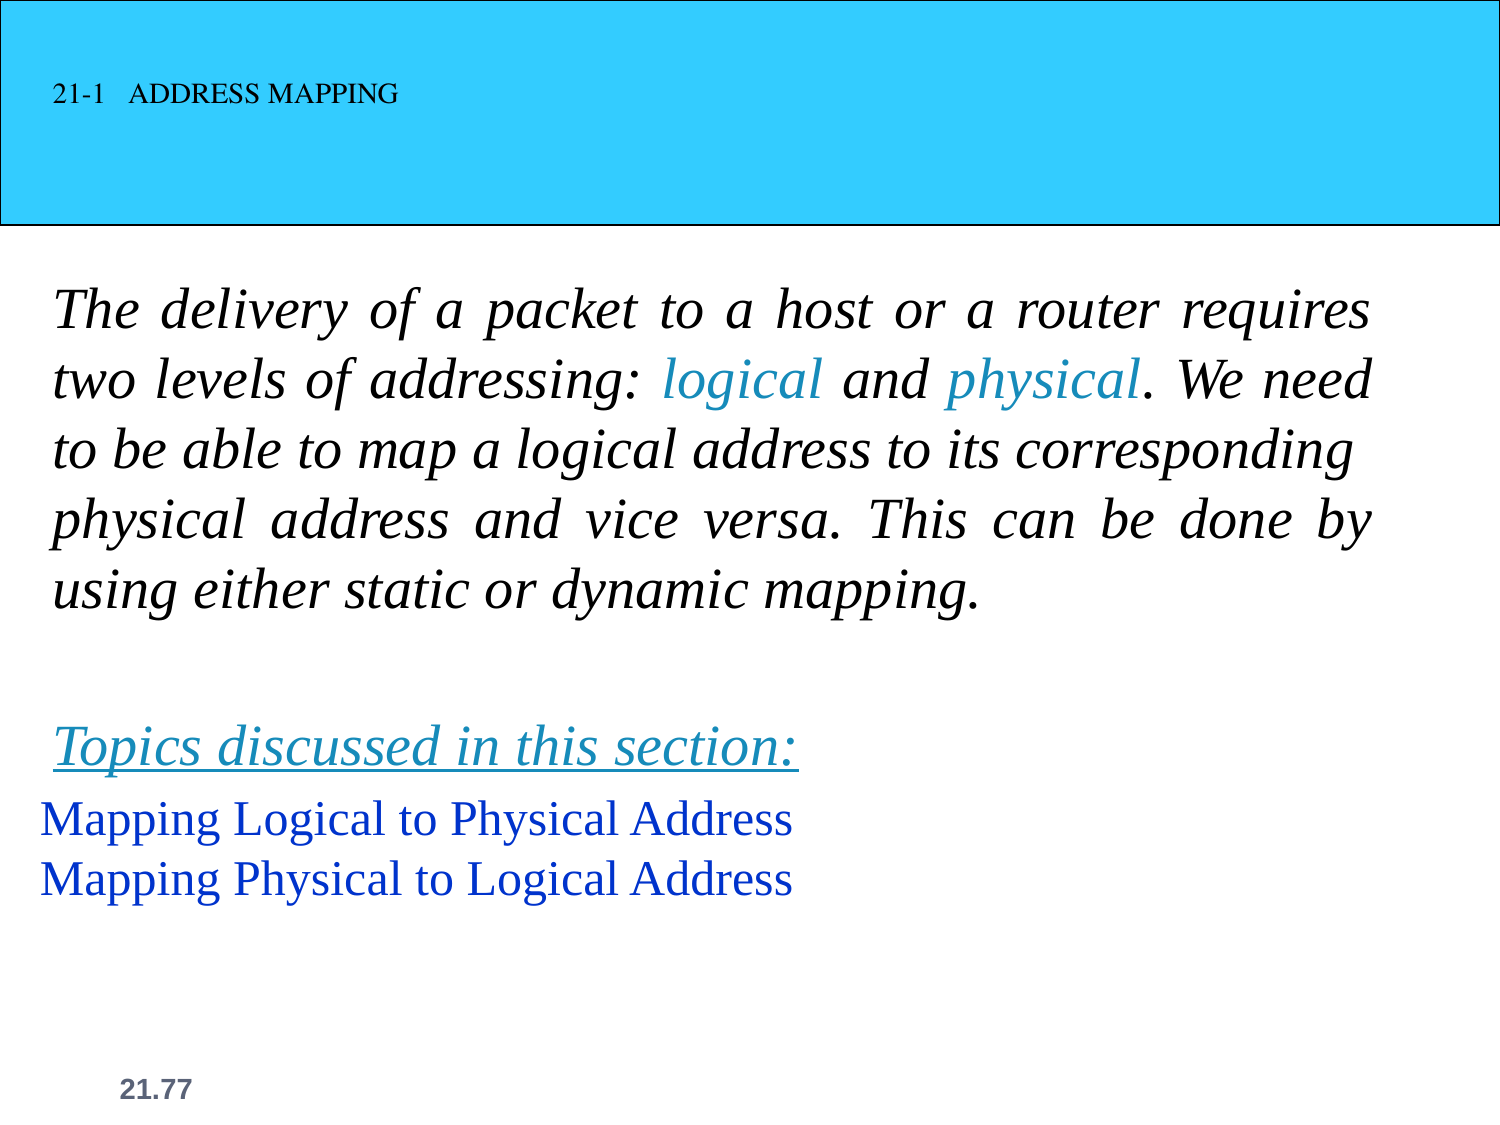

21-1   ADDRESS MAPPING
The delivery of a packet to a host or a router requires two levels of addressing: logical and physical. We need to be able to map a logical address to its corresponding
physical address and vice versa. This can be done by using either static or dynamic mapping.
Topics discussed in this section:
Mapping Logical to Physical Address
Mapping Physical to Logical Address
21.77